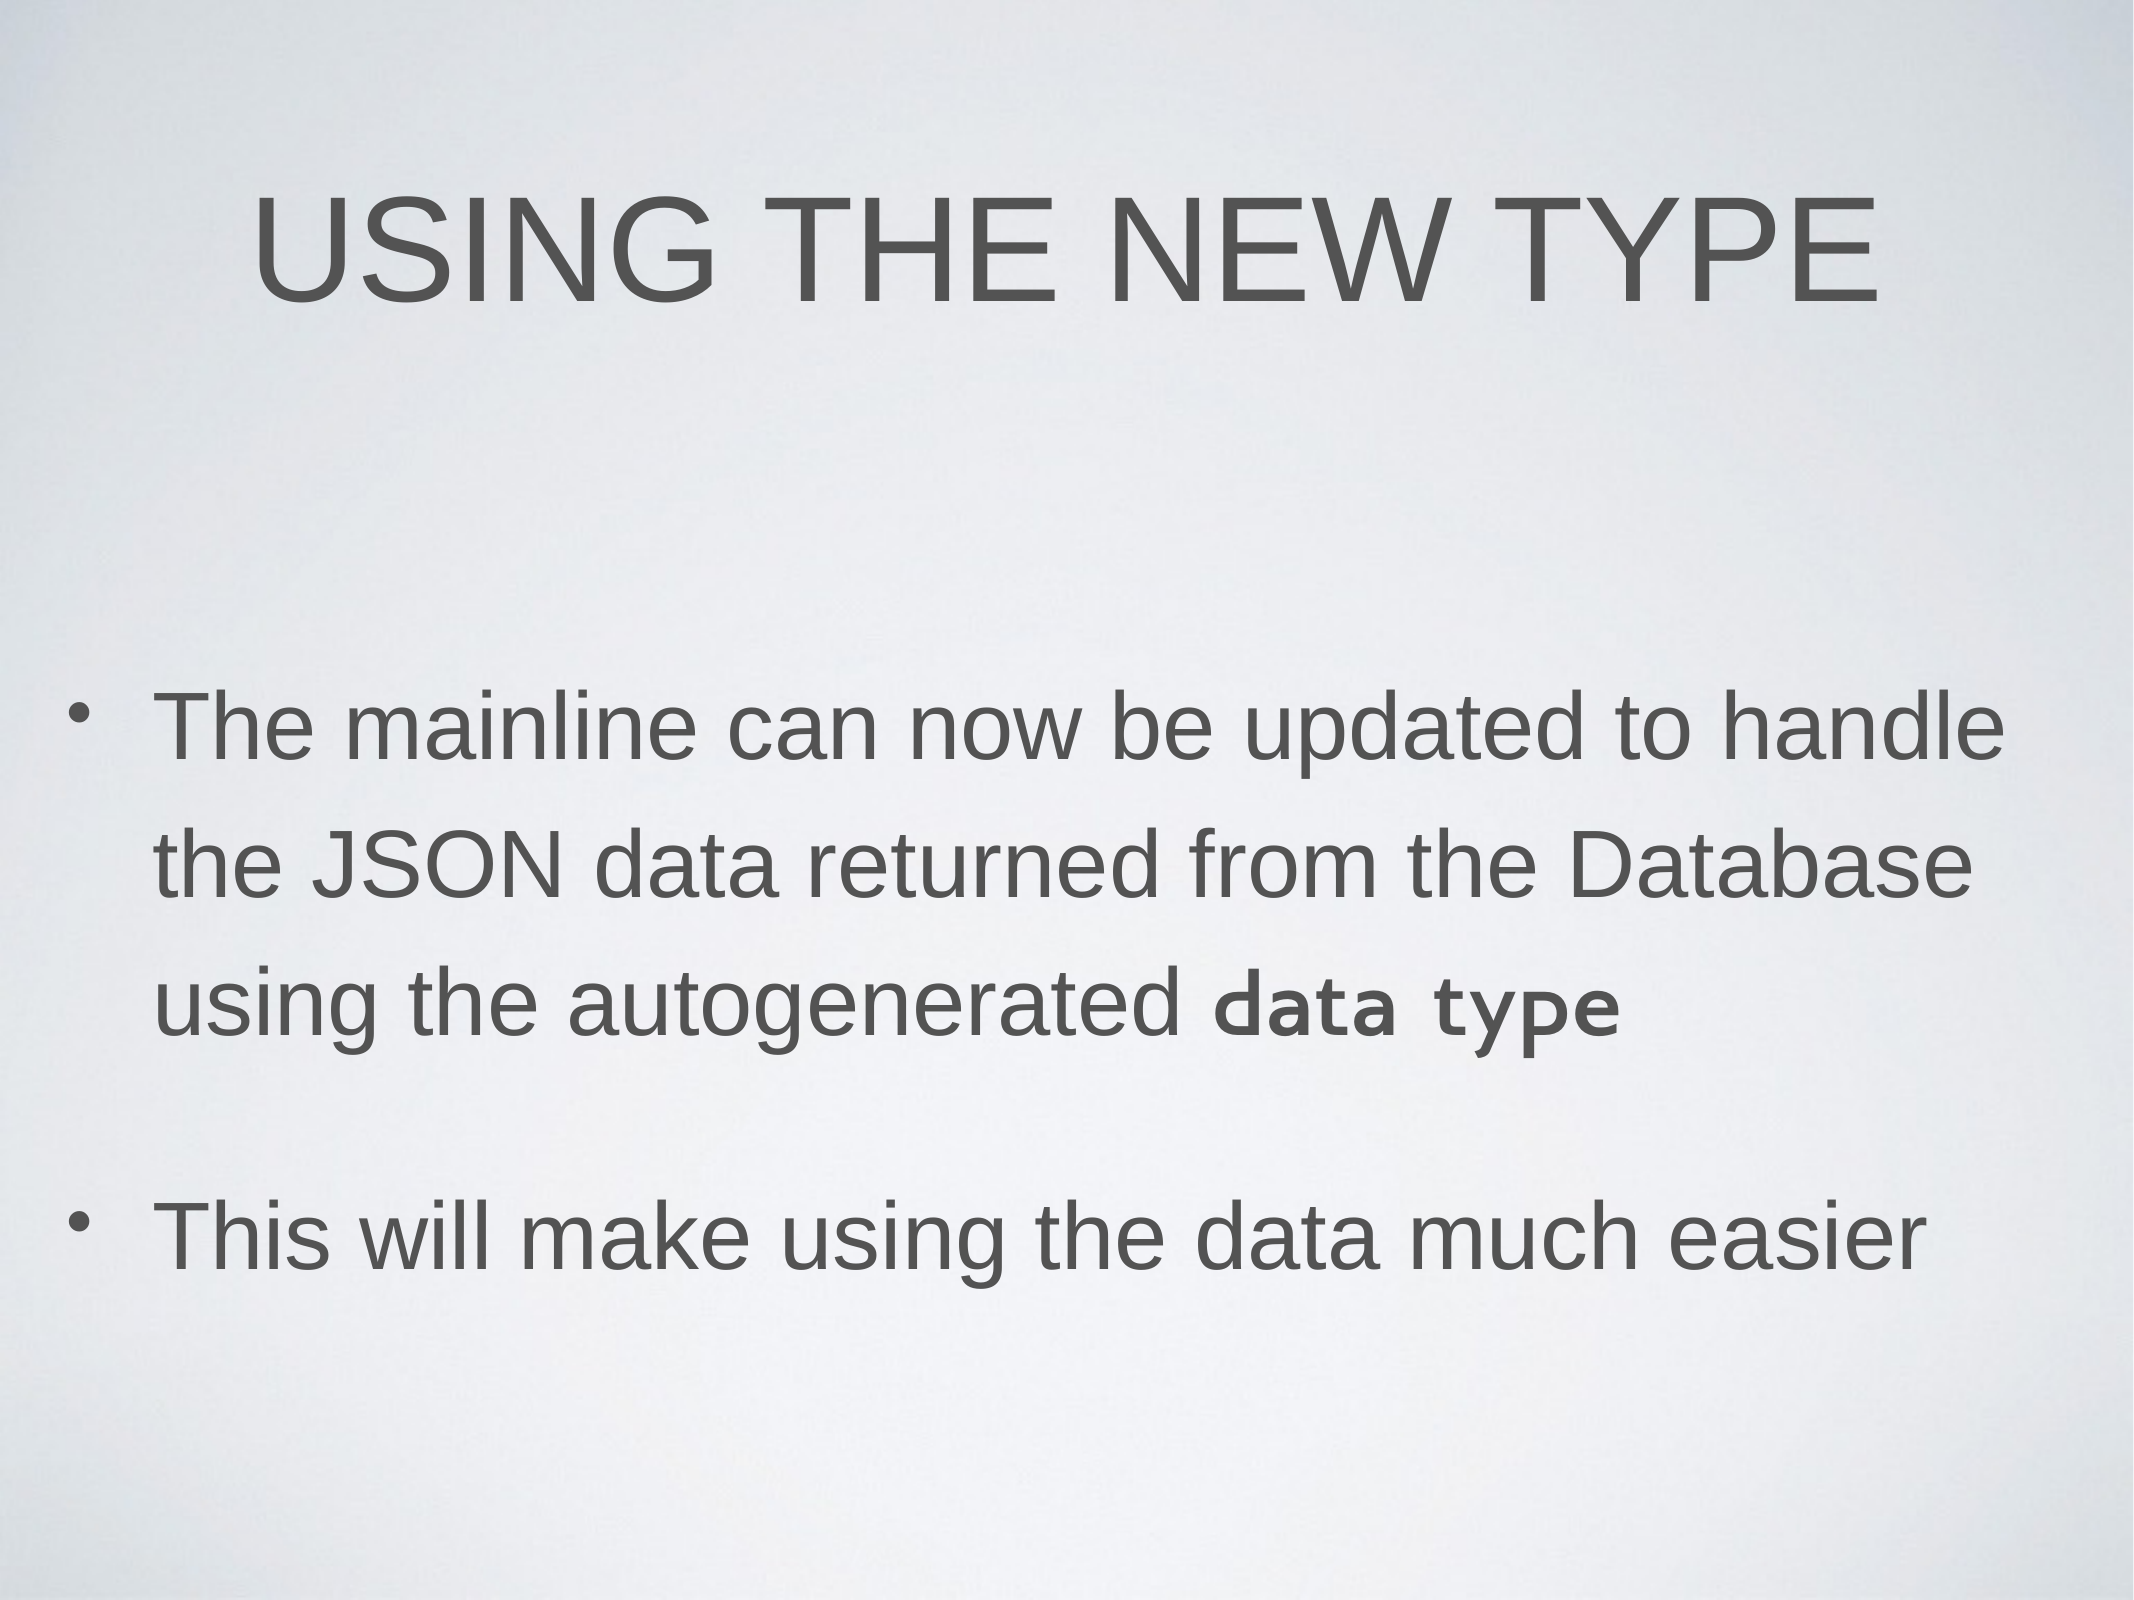

# using the new type
The mainline can now be updated to handle the JSON data returned from the Database using the autogenerated data type
This will make using the data much easier